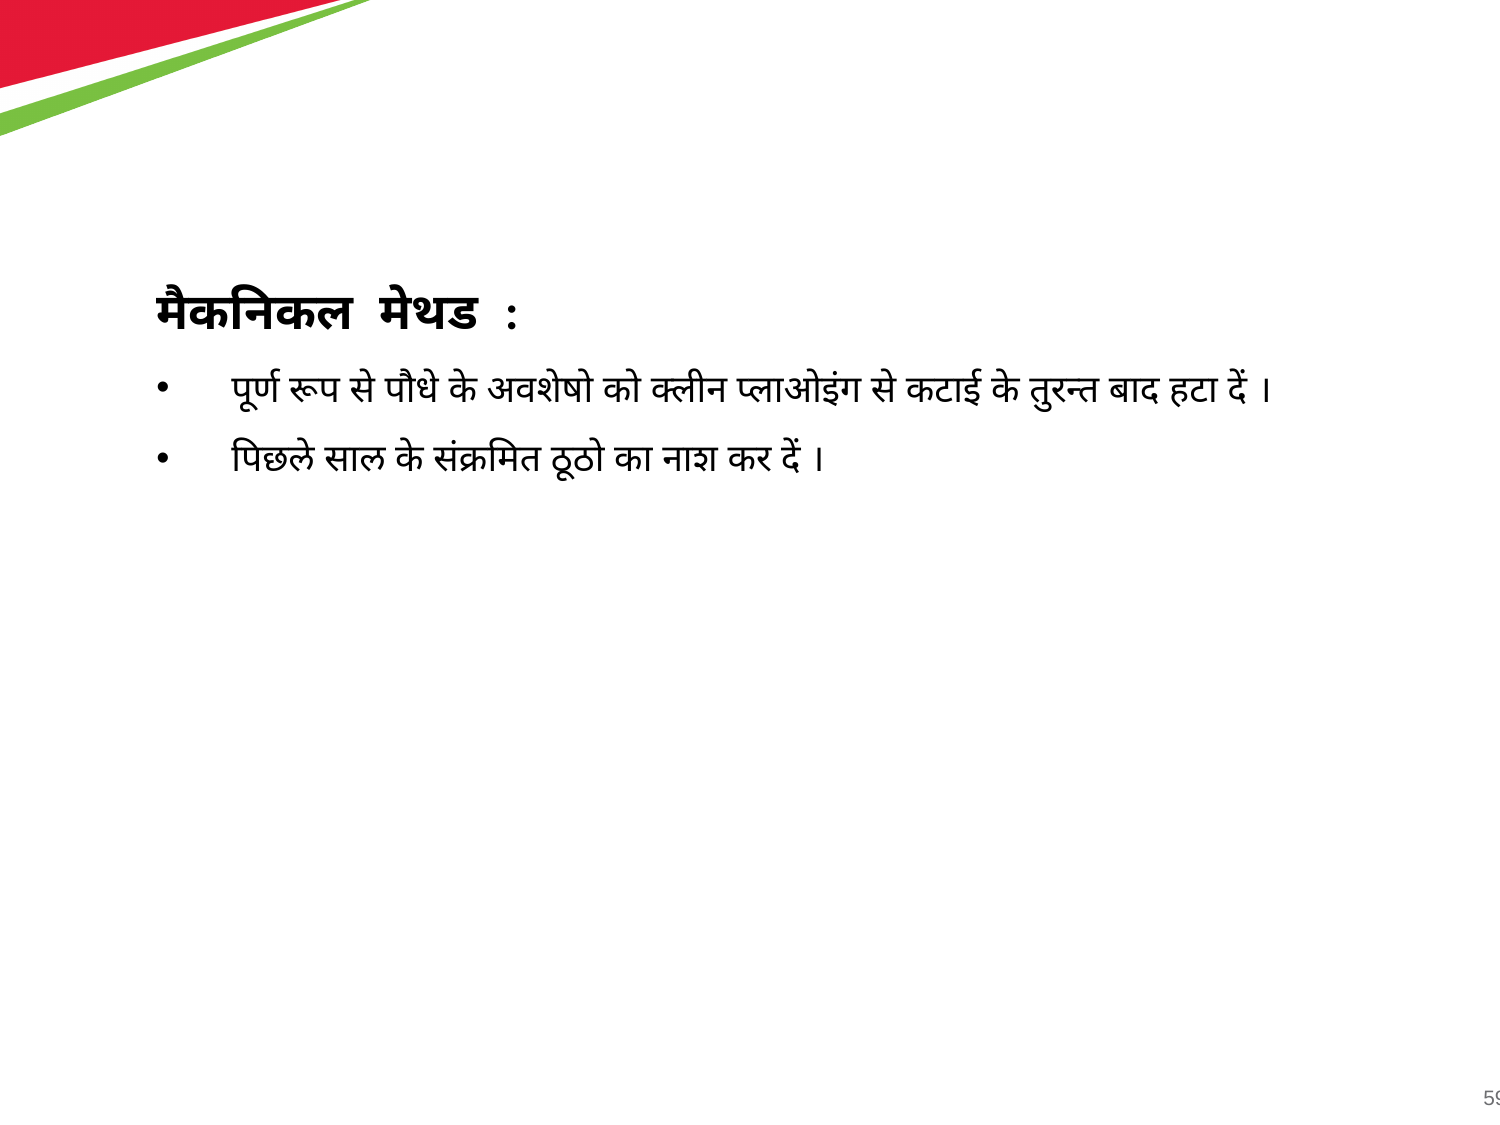

मैकनिकल  मेथड  :
पूर्ण रूप से पौधे के अवशेषो को क्लीन प्लाओइंग से कटाई के तुरन्त बाद हटा दें ।
पिछले साल के संक्रमित ठूठो का नाश कर दें ।